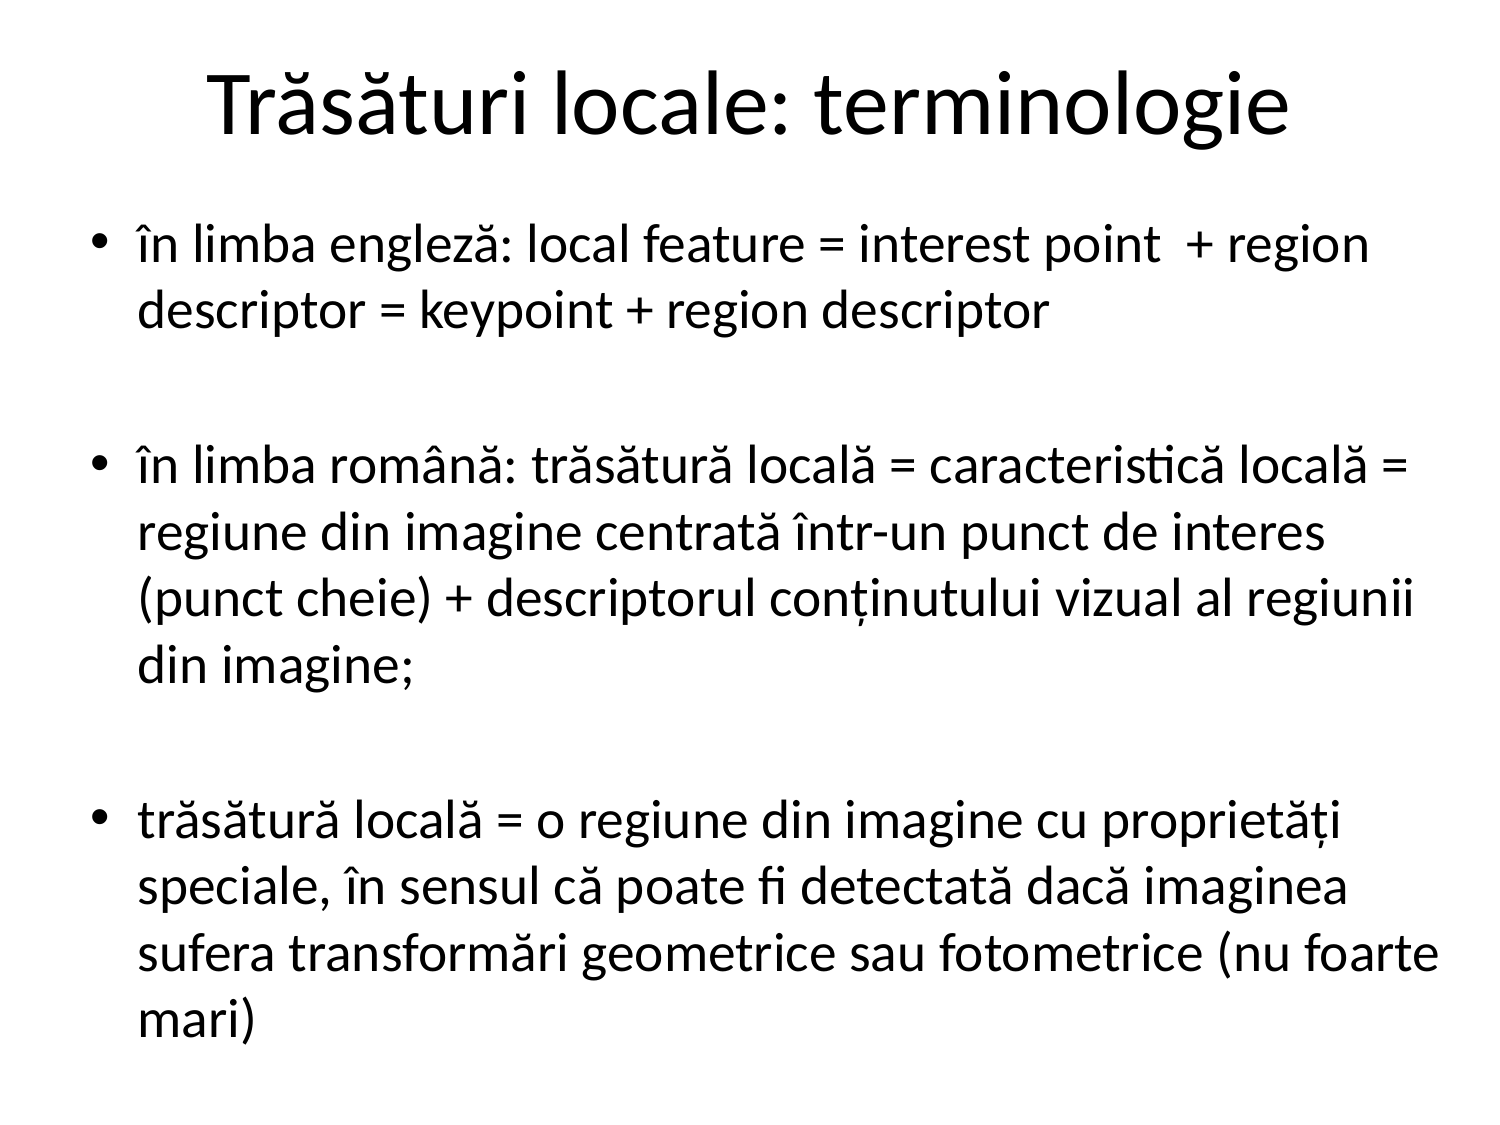

# Trăsături locale: terminologie
în limba engleză: local feature = interest point  + region descriptor = keypoint + region descriptor

în limba română: trăsătură locală = caracteristică locală = regiune din imagine centrată într-un punct de interes (punct cheie) + descriptorul conținutului vizual al regiunii din imagine;

trăsătură locală = o regiune din imagine cu proprietăți speciale, în sensul că poate fi detectată dacă imaginea sufera transformări geometrice sau fotometrice (nu foarte mari)